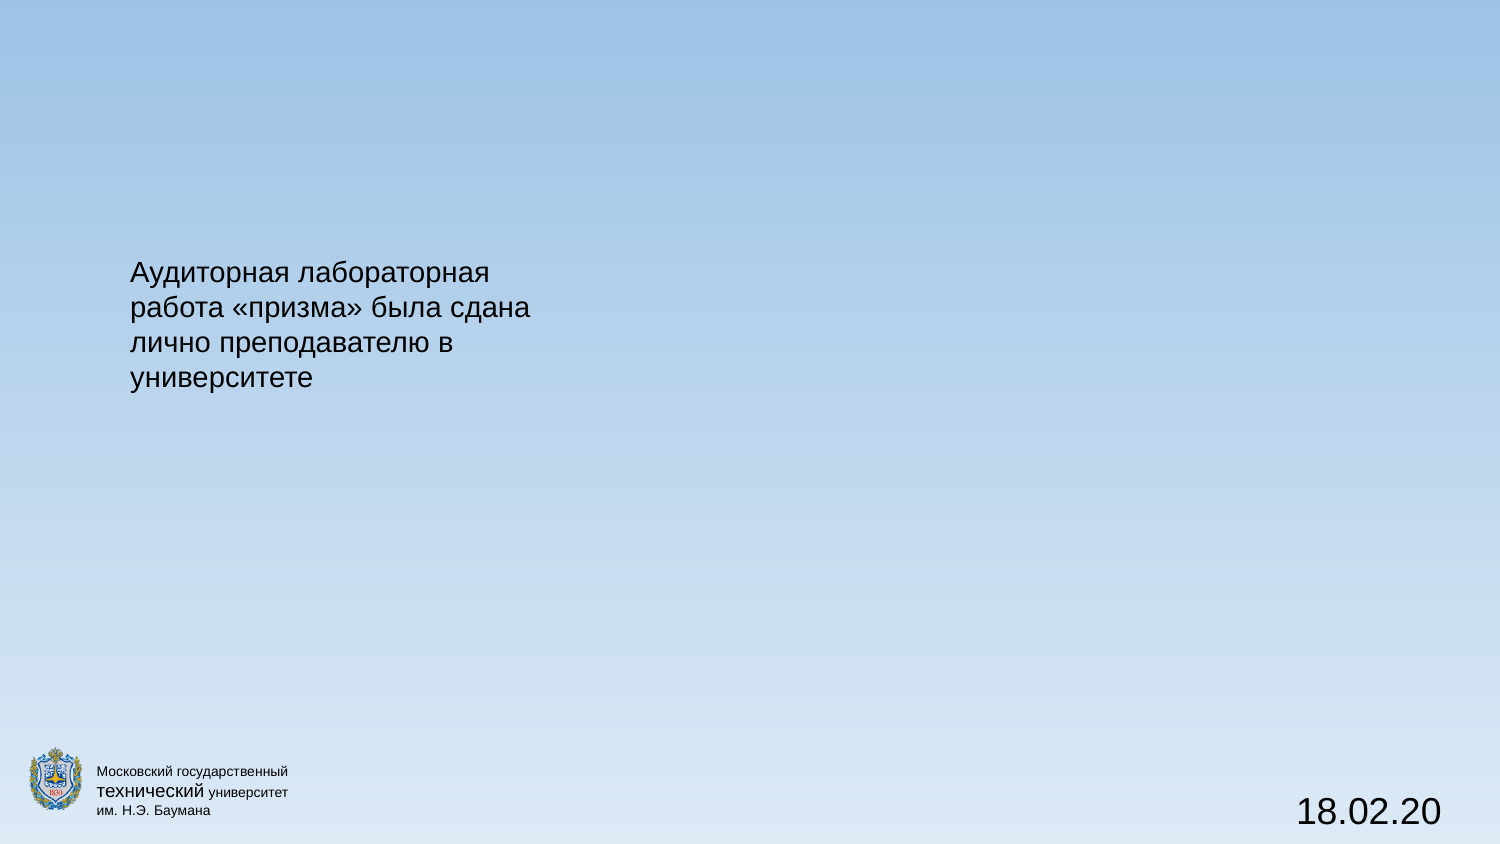

Аудиторная лабораторная работа «призма» была сдана лично преподавателю в университете

18.02.20